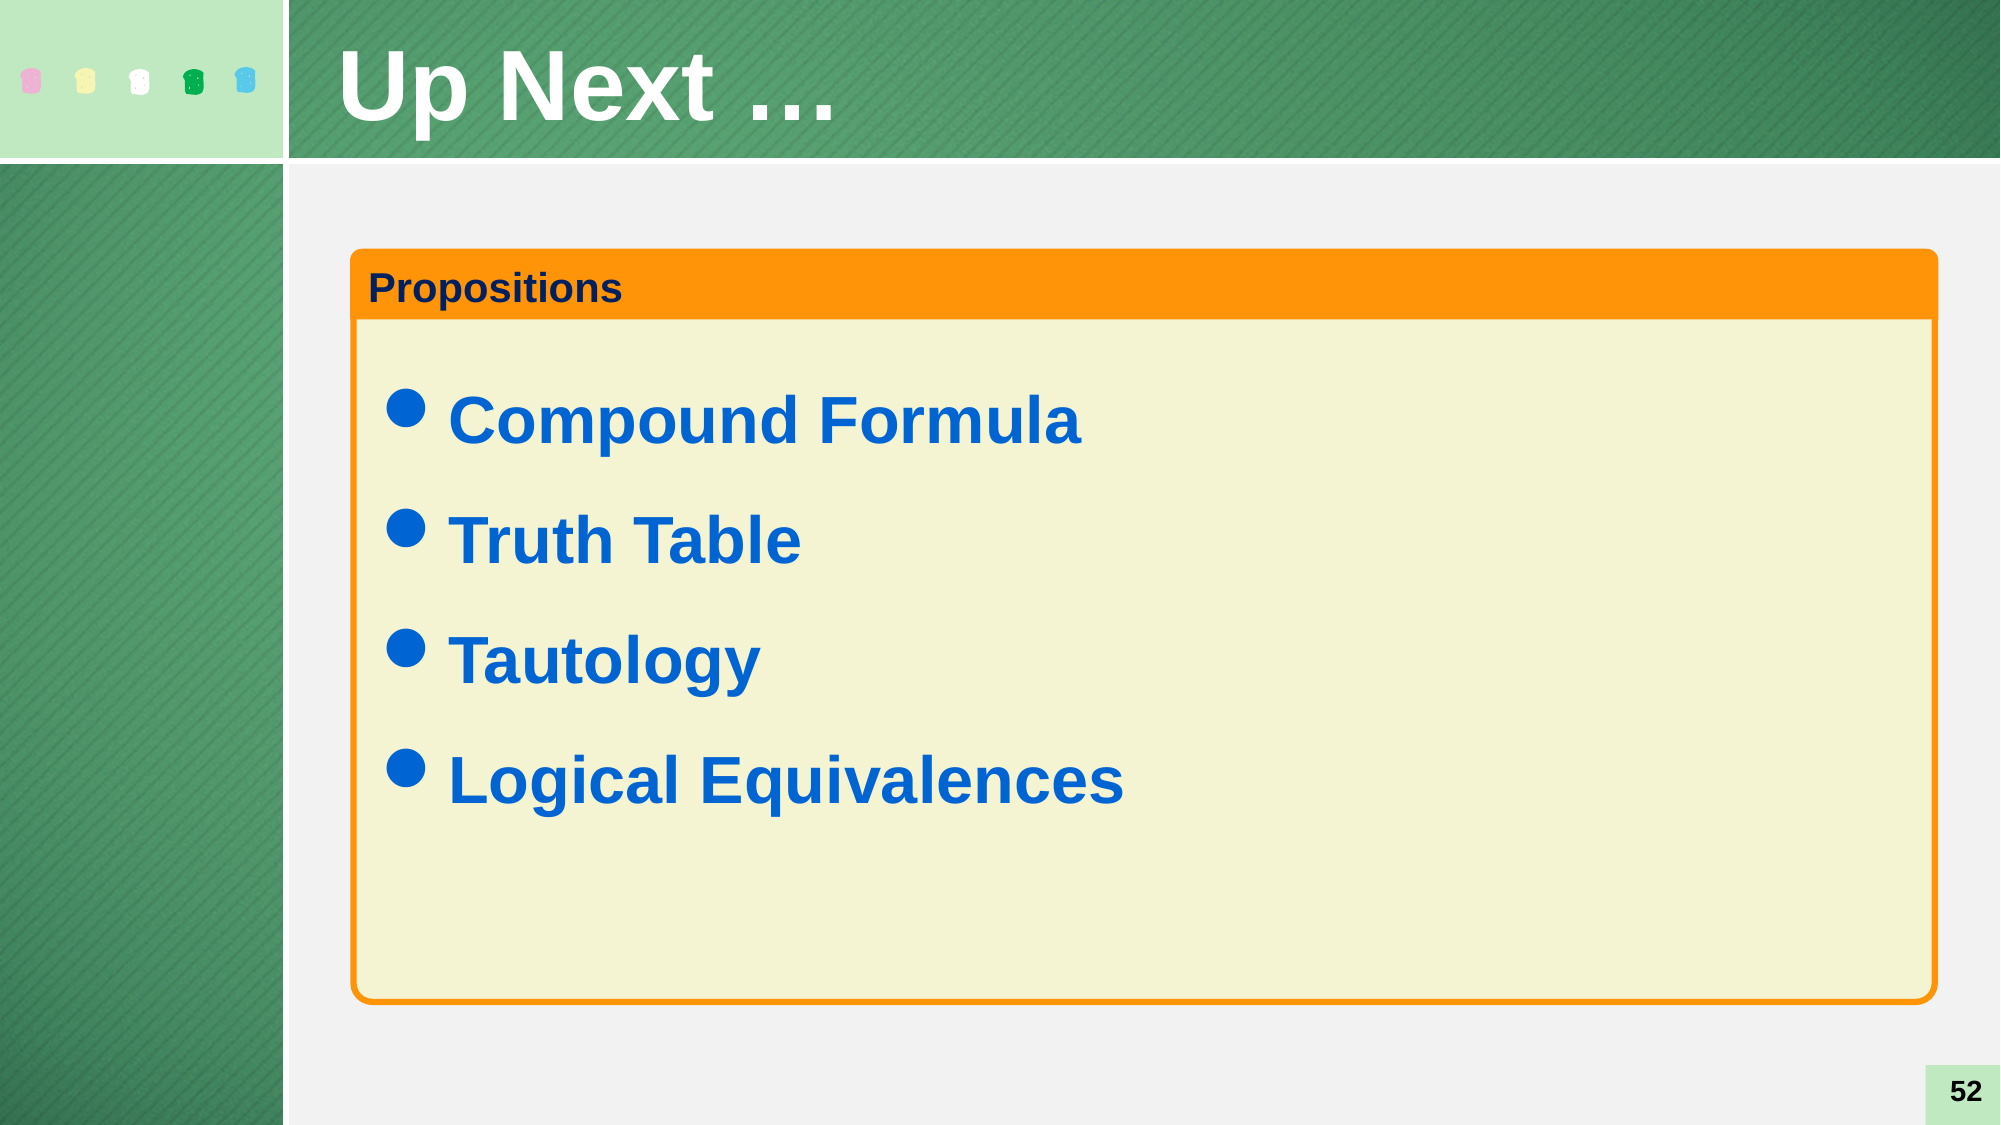

Up Next …

Propositions

Compound Formula
Truth Table
Tautology
Logical Equivalences
52